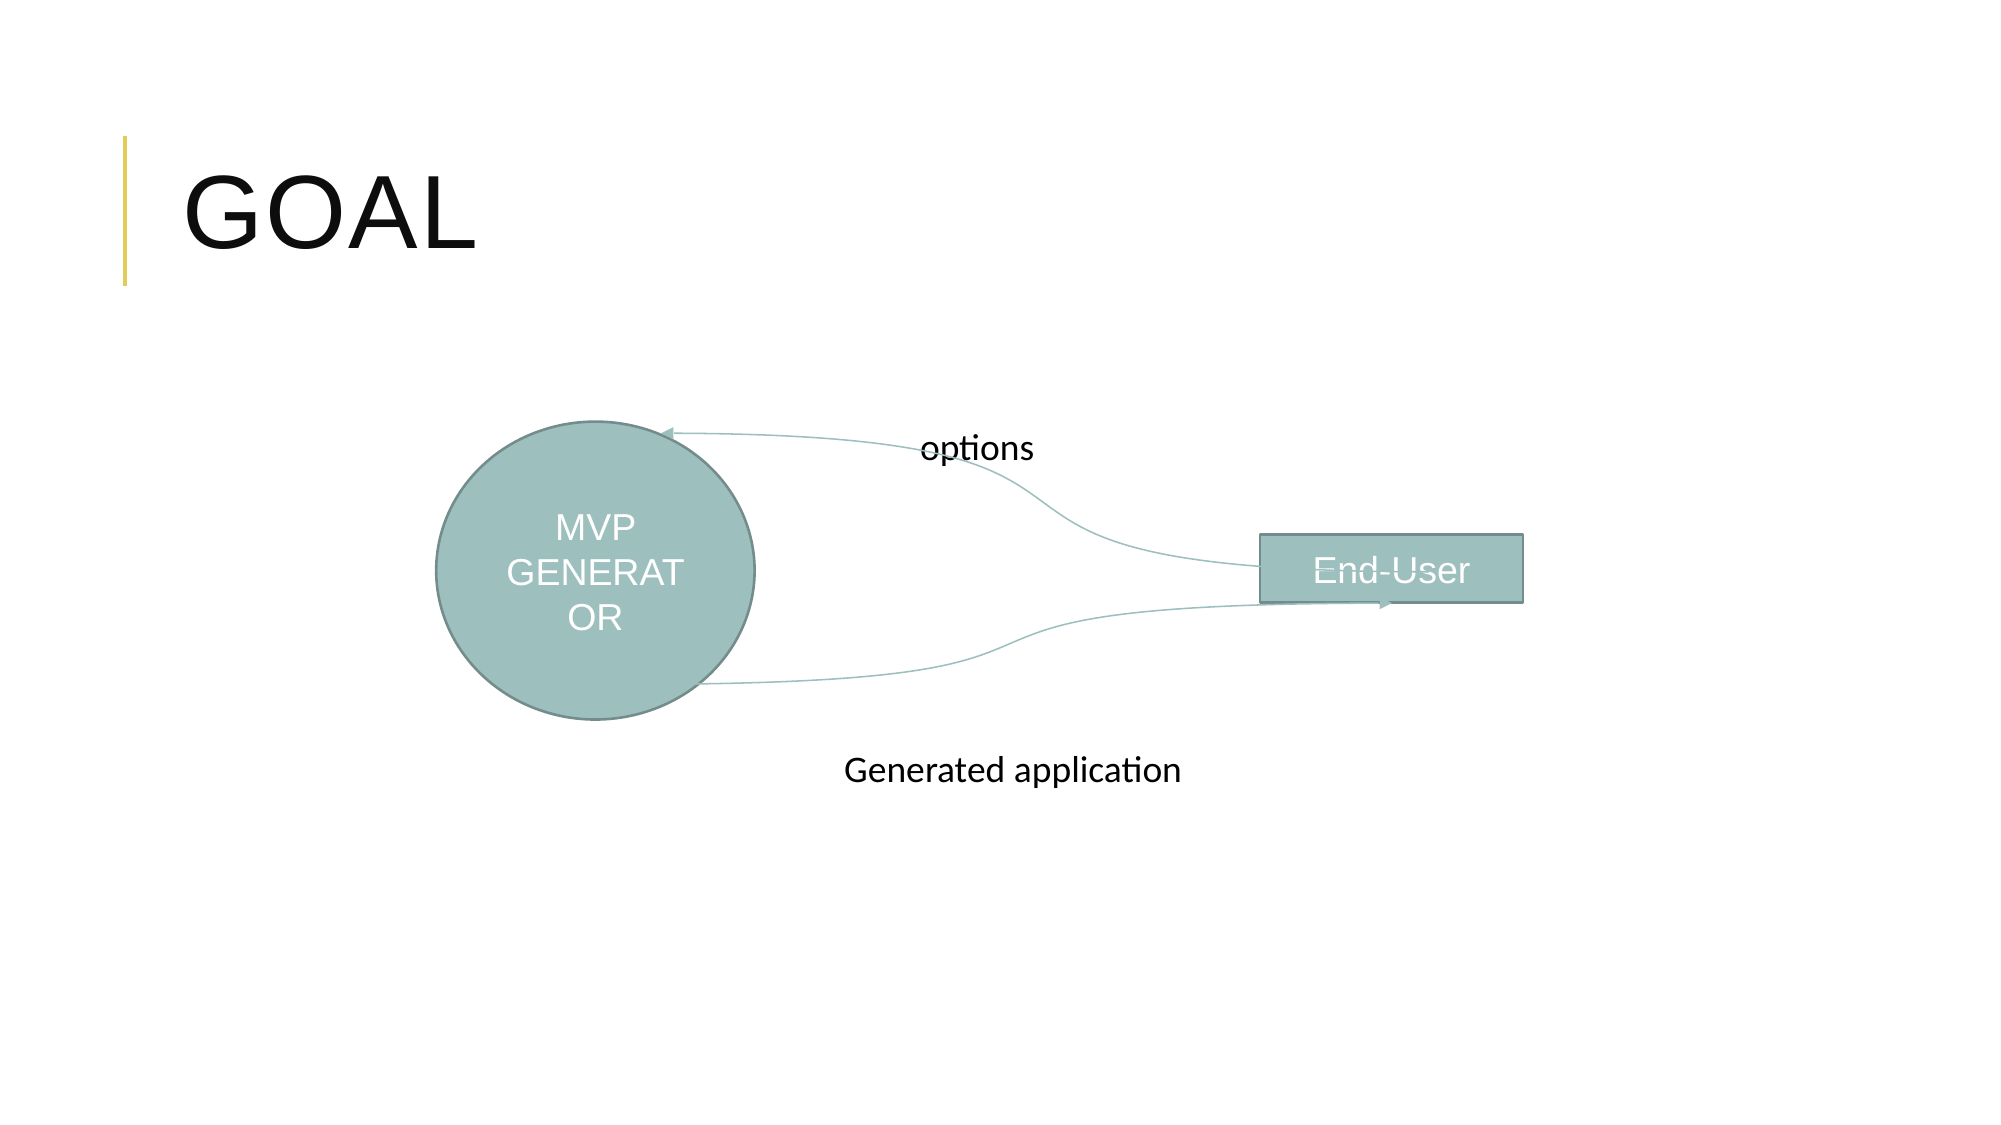

# GOAL
options
MVP GENERATOR
End-User
Generated application